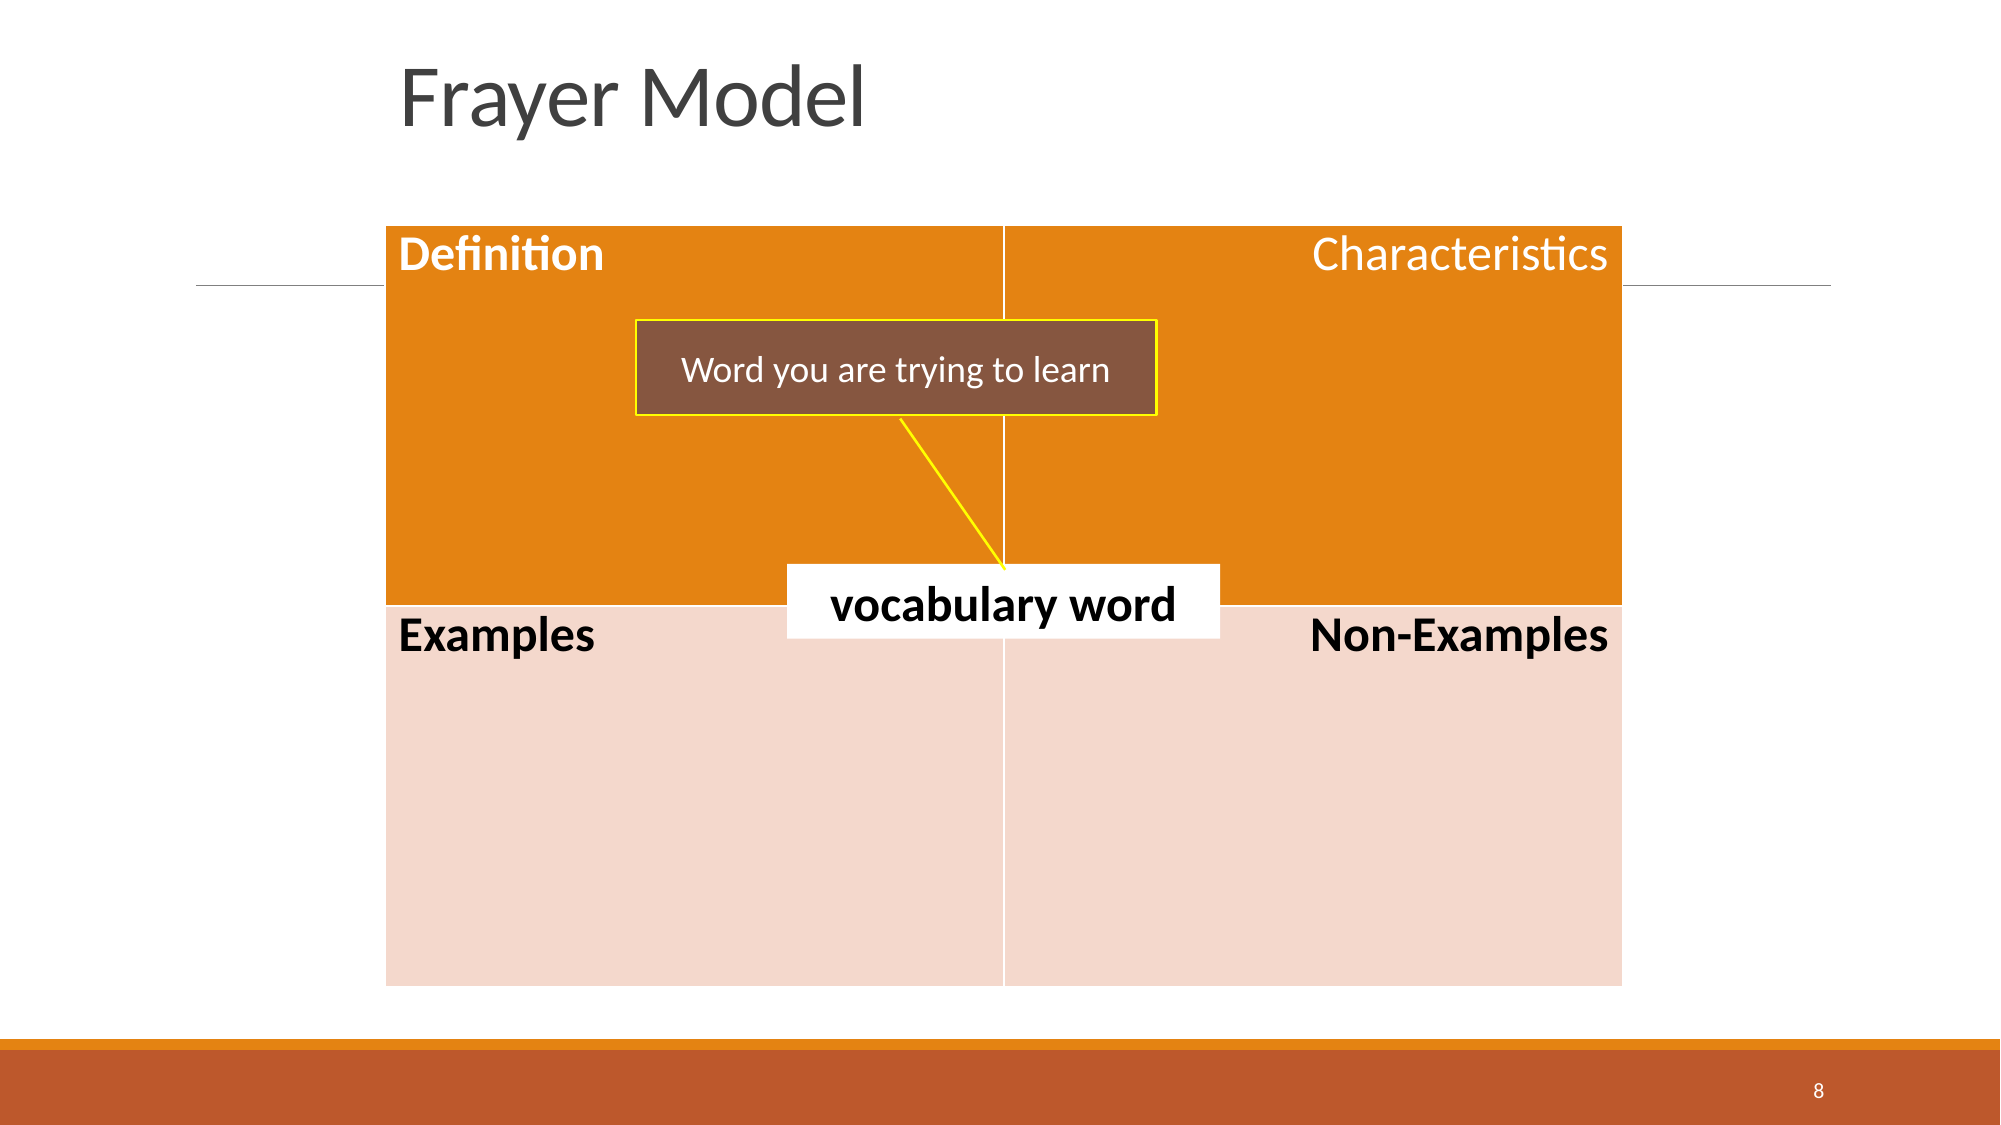

# Frayer Model
| Definition | Characteristics |
| --- | --- |
| Examples | Non-Examples |
Word you are trying to learn
vocabulary word
8